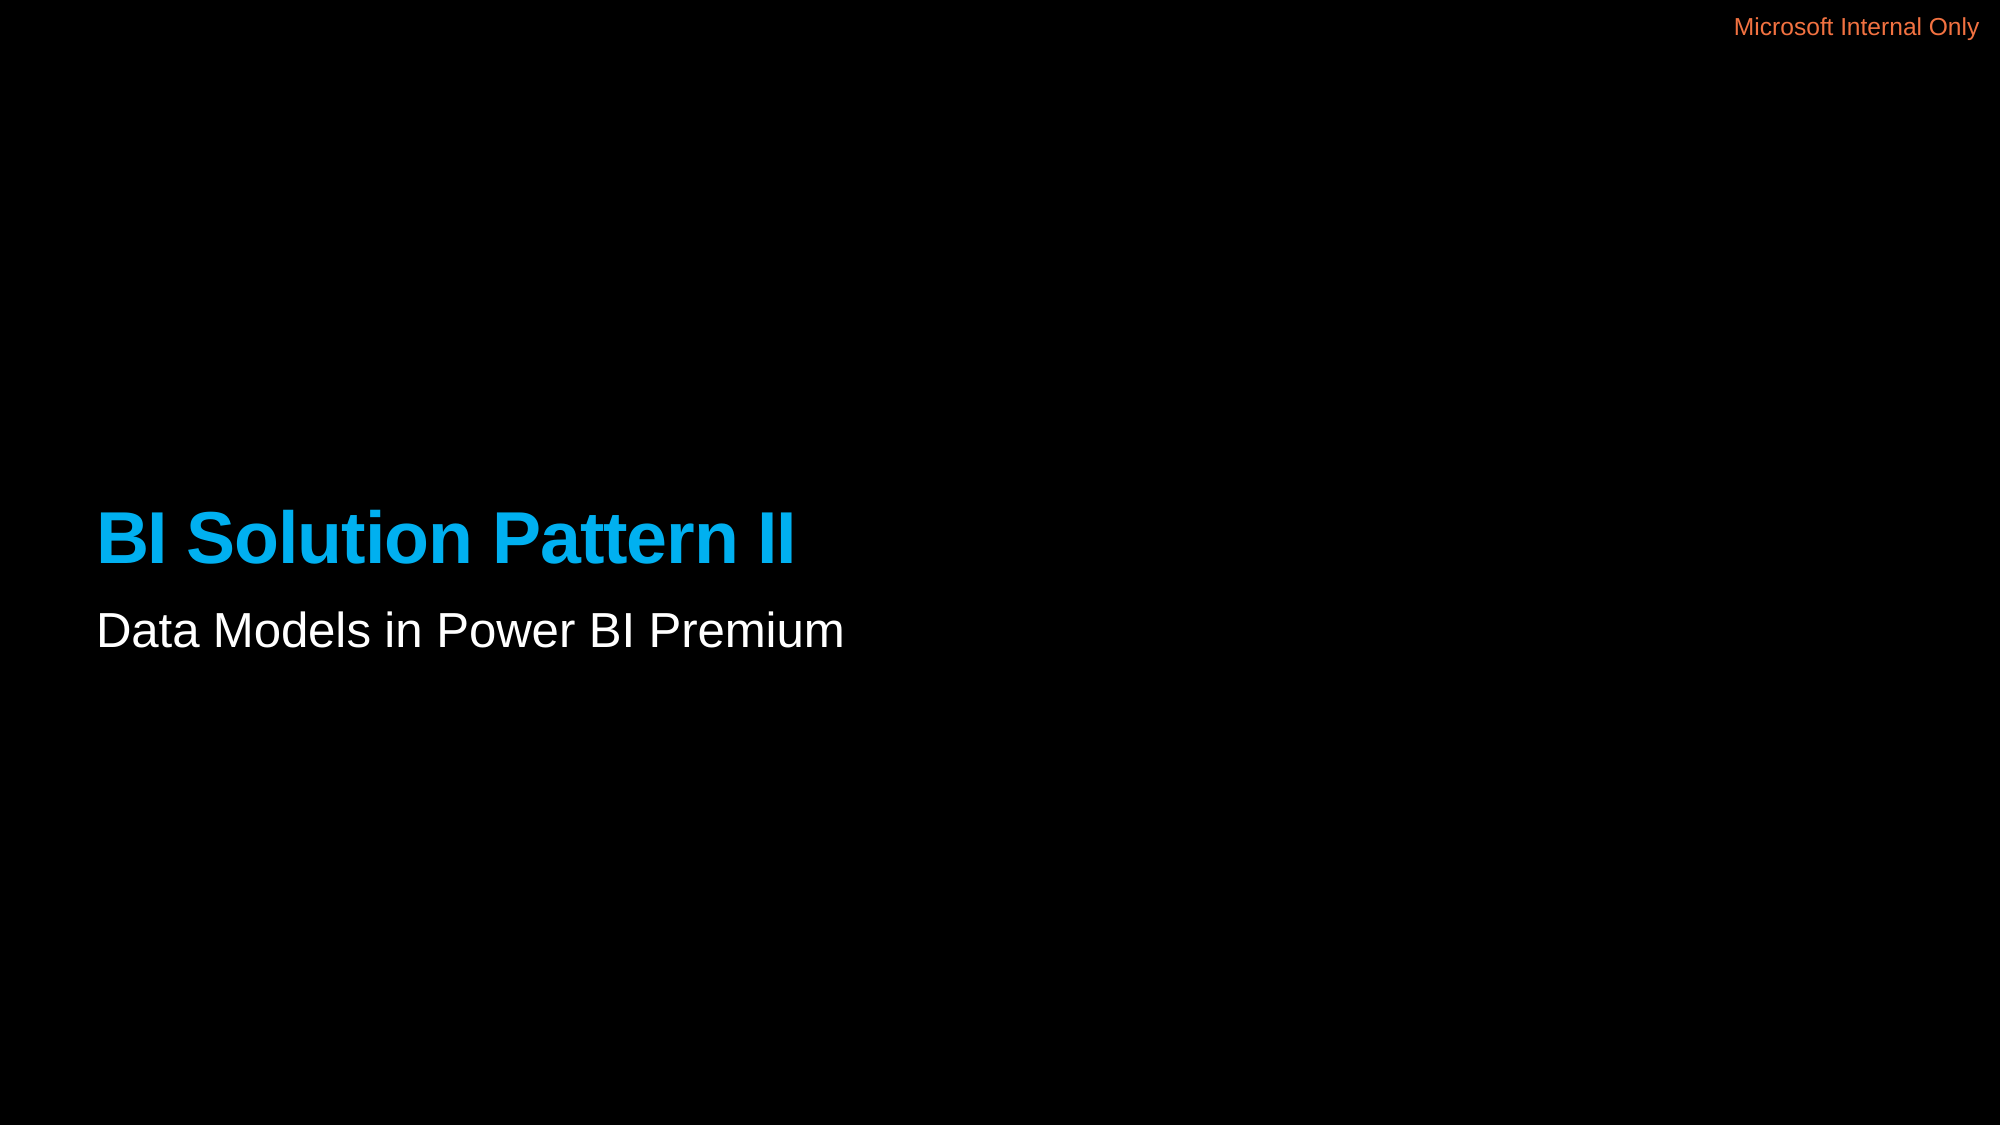

# BI Solution Pattern II
Data Models in Power BI Premium